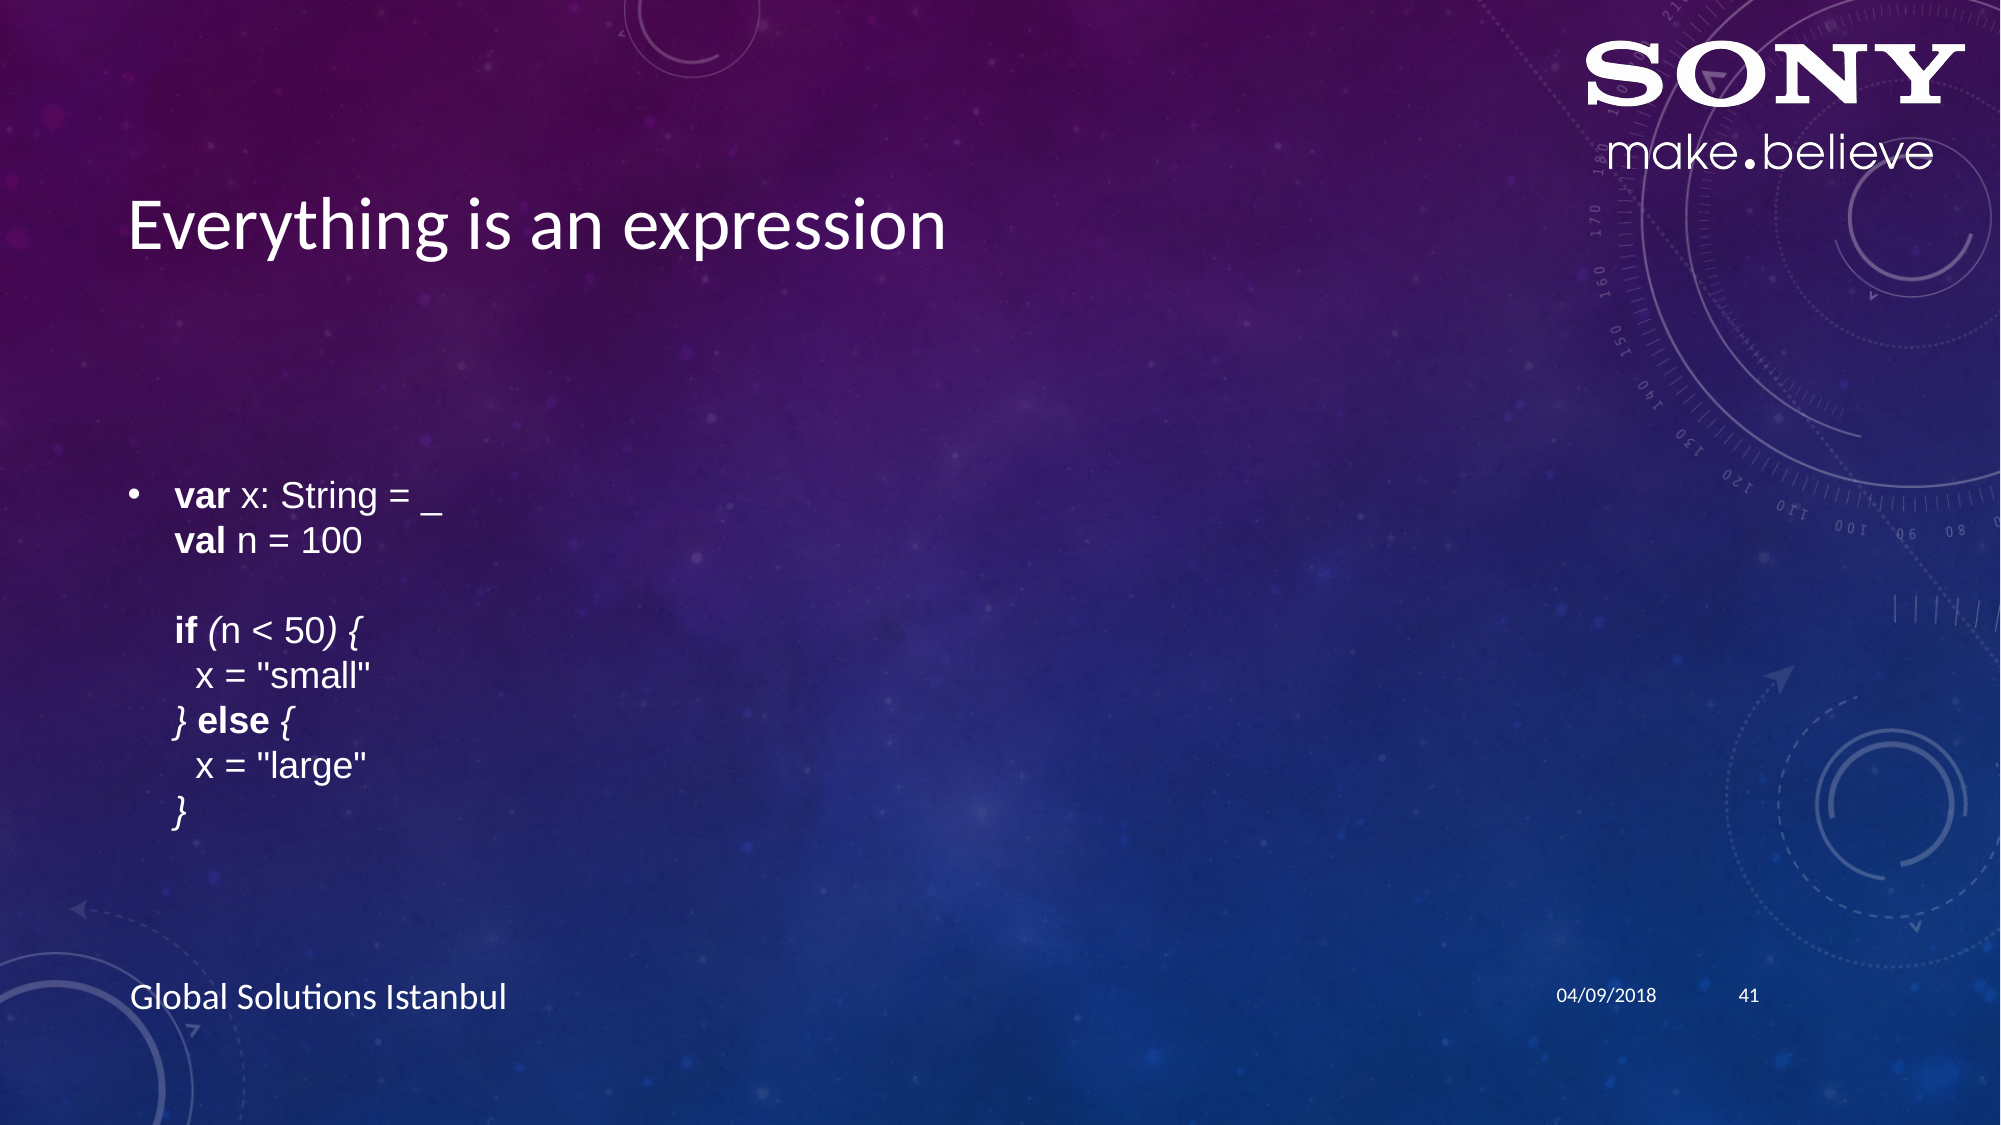

# Everything is an expression
var x: String = _
val n = 100
if (n < 50) {
  x = "small"
} else {
  x = "large"
}
04/09/2018
41